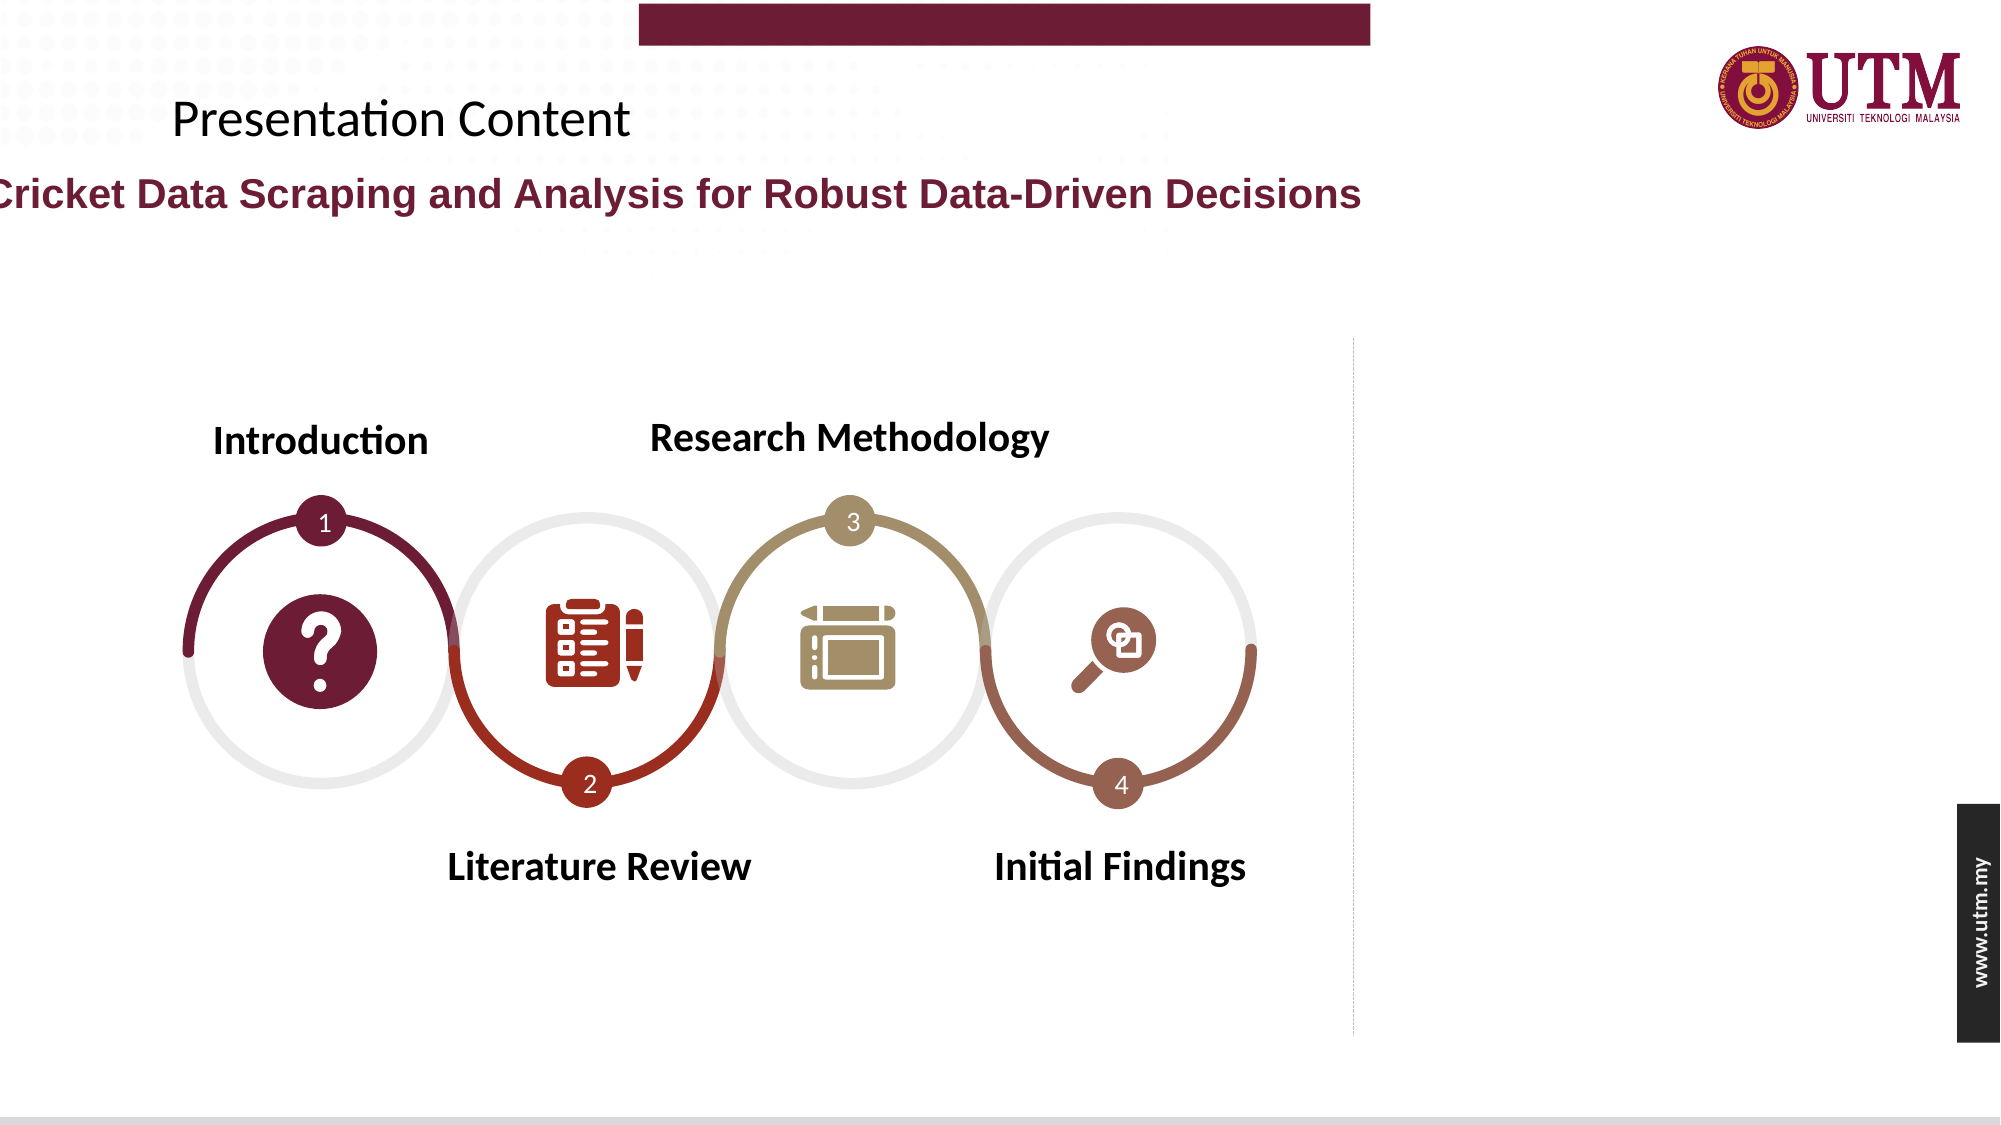

# Presentation Content
Cricket Data Scraping and Analysis for Robust Data-Driven Decisions

Research Methodology
Introduction
3
1

2
4
Literature Review
Initial Findings